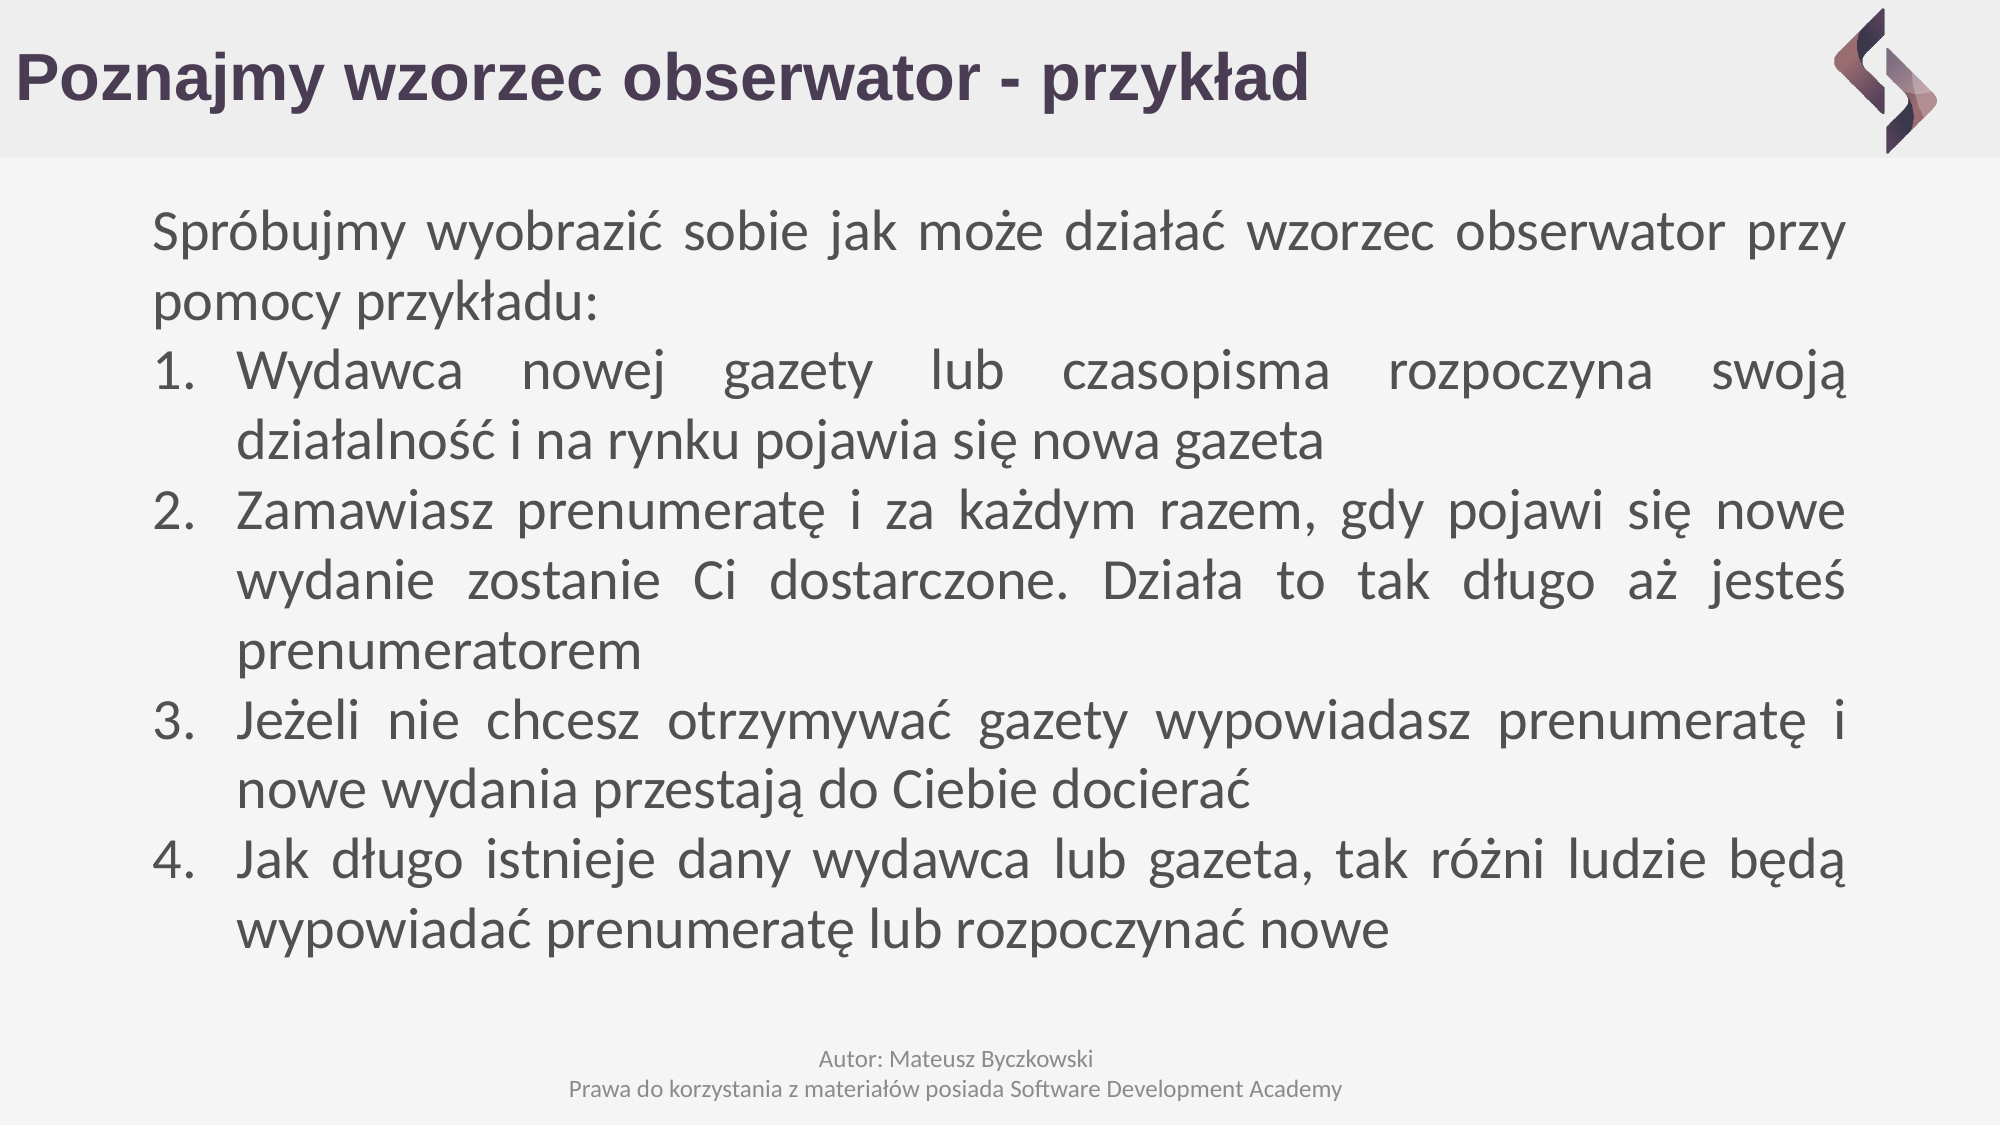

# Poznajmy wzorzec obserwator - przykład
Spróbujmy wyobrazić sobie jak może działać wzorzec obserwator przy pomocy przykładu:
Wydawca nowej gazety lub czasopisma rozpoczyna swoją działalność i na rynku pojawia się nowa gazeta
Zamawiasz prenumeratę i za każdym razem, gdy pojawi się nowe wydanie zostanie Ci dostarczone. Działa to tak długo aż jesteś prenumeratorem
Jeżeli nie chcesz otrzymywać gazety wypowiadasz prenumeratę i nowe wydania przestają do Ciebie docierać
Jak długo istnieje dany wydawca lub gazeta, tak różni ludzie będą wypowiadać prenumeratę lub rozpoczynać nowe

Autor: Mateusz Byczkowski
Prawa do korzystania z materiałów posiada Software Development Academy